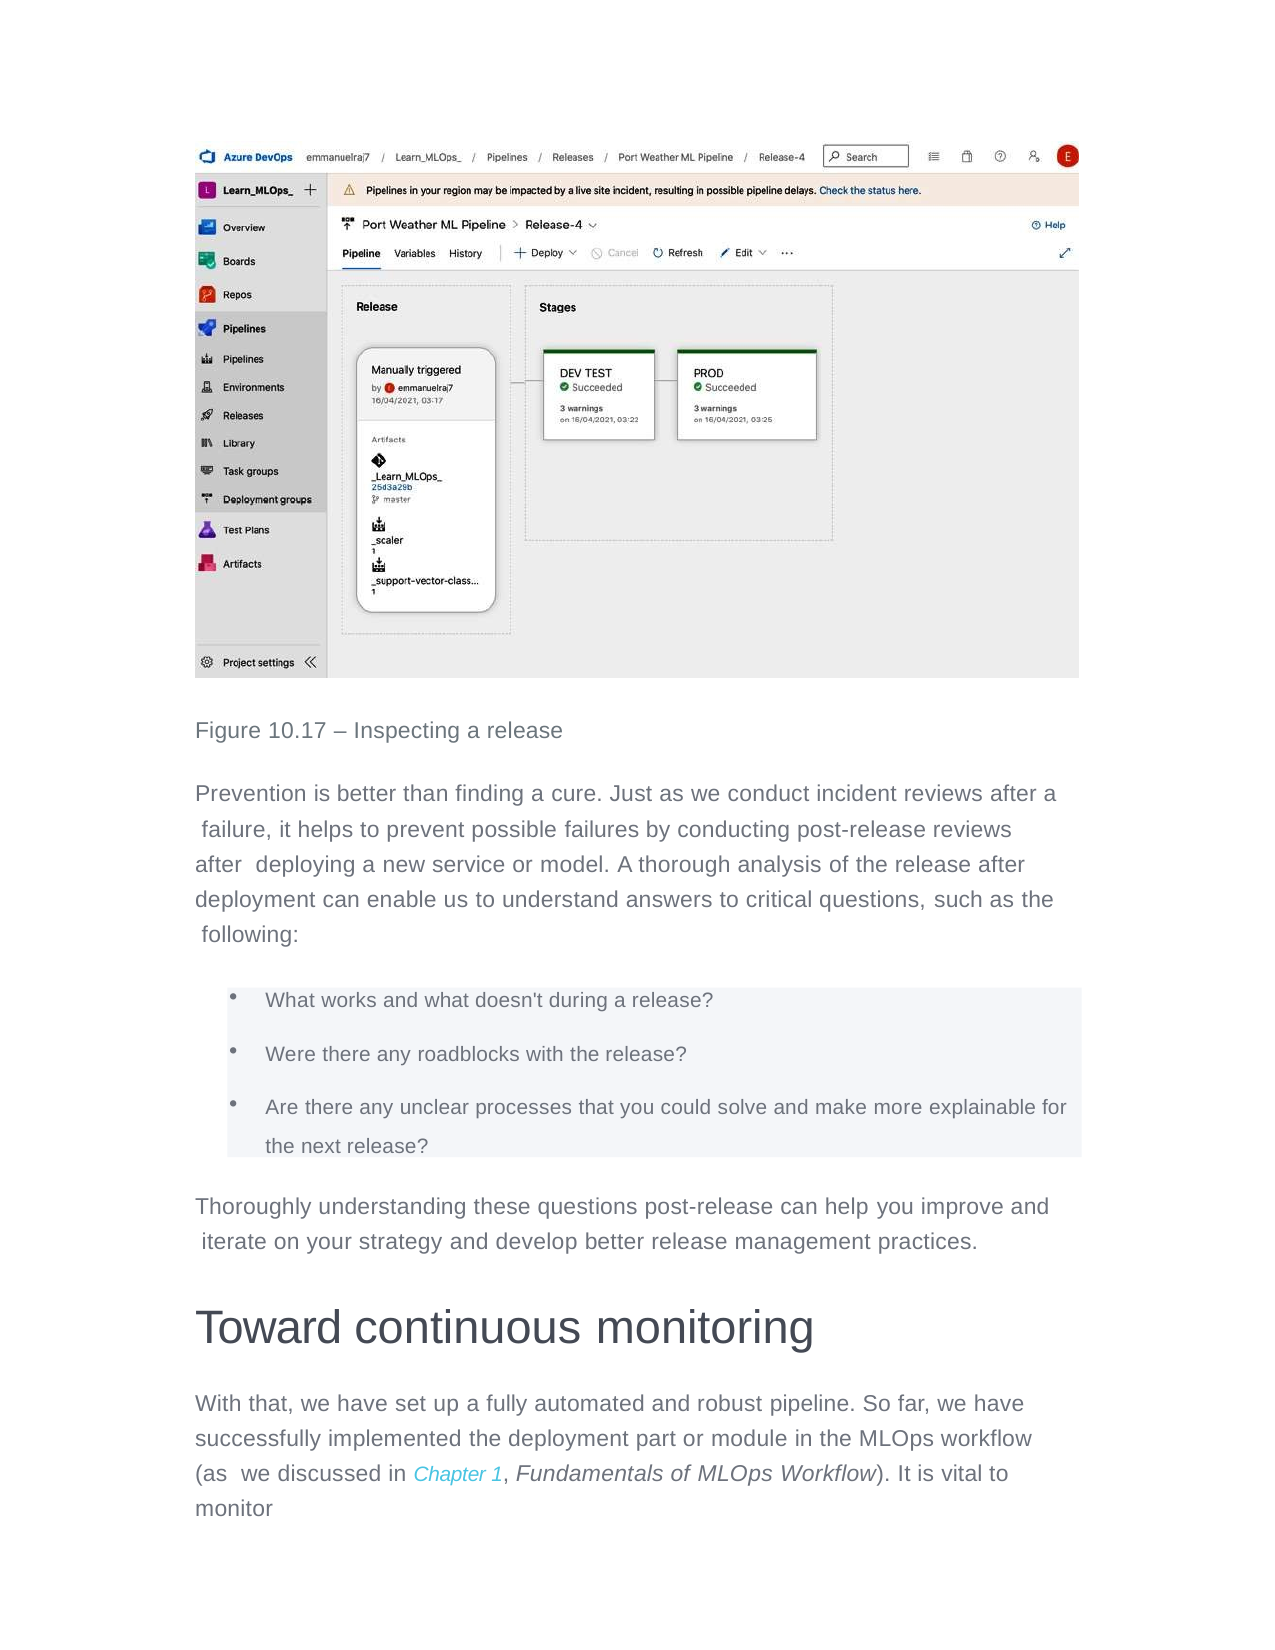

Figure 10.17 – Inspecting a release

Prevention is better than finding a cure. Just as we conduct incident reviews after a  failure, it helps to prevent possible failures by conducting post-release reviews after  deploying a new service or model. A thorough analysis of the release after  deployment can enable us to understand answers to critical questions, such as the  following:
What works and what doesn't during a release?

Were there any roadblocks with the release?
Are there any unclear processes that you could solve and make more explainable for  the next release?
Thoroughly understanding these questions post-release can help you improve and  iterate on your strategy and develop better release management practices.

Toward continuous monitoring
With that, we have set up a fully automated and robust pipeline. So far, we have  successfully implemented the deployment part or module in the MLOps workflow (as  we discussed in Chapter 1, Fundamentals of MLOps Workflow). It is vital to monitor